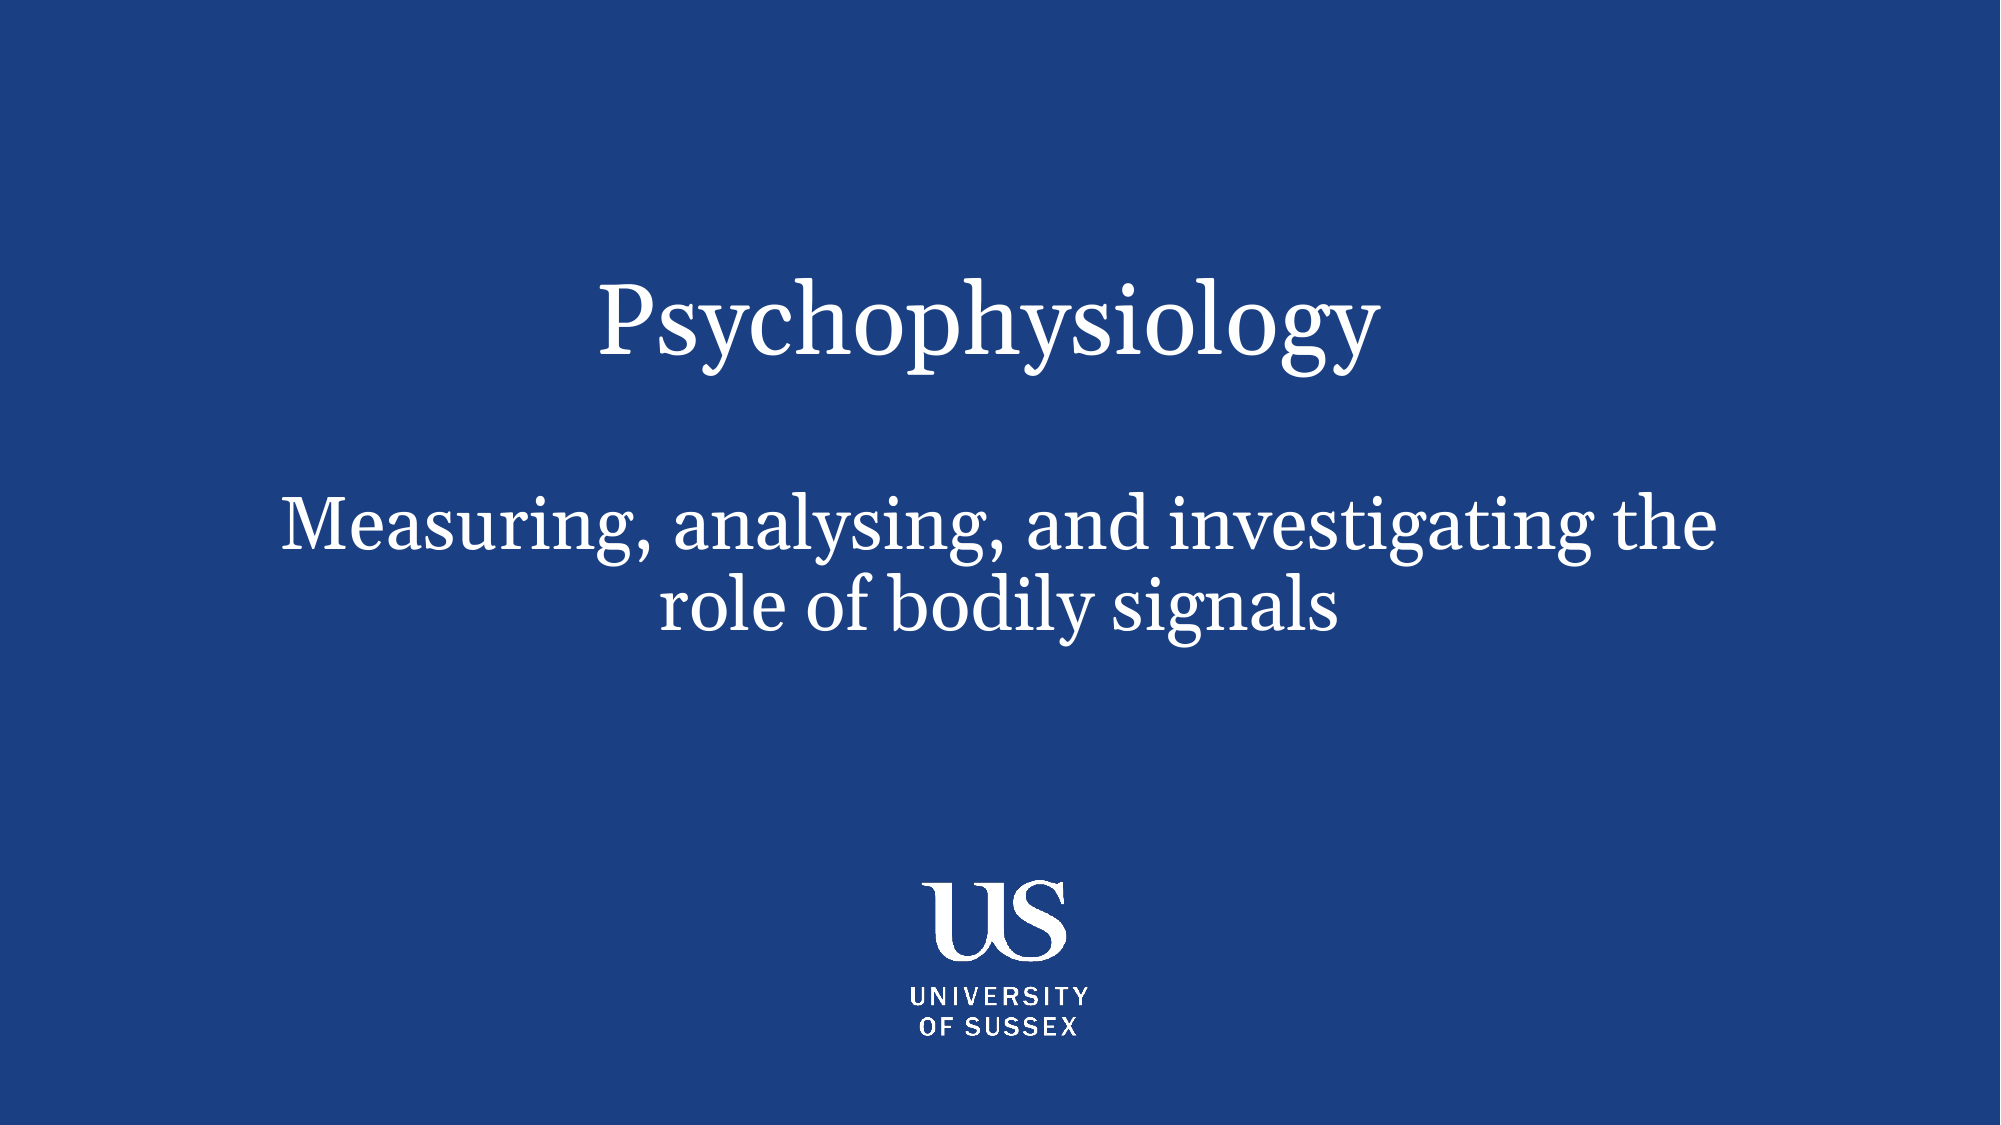

# Psychophysiology Measuring, analysing, and investigating the role of bodily signals